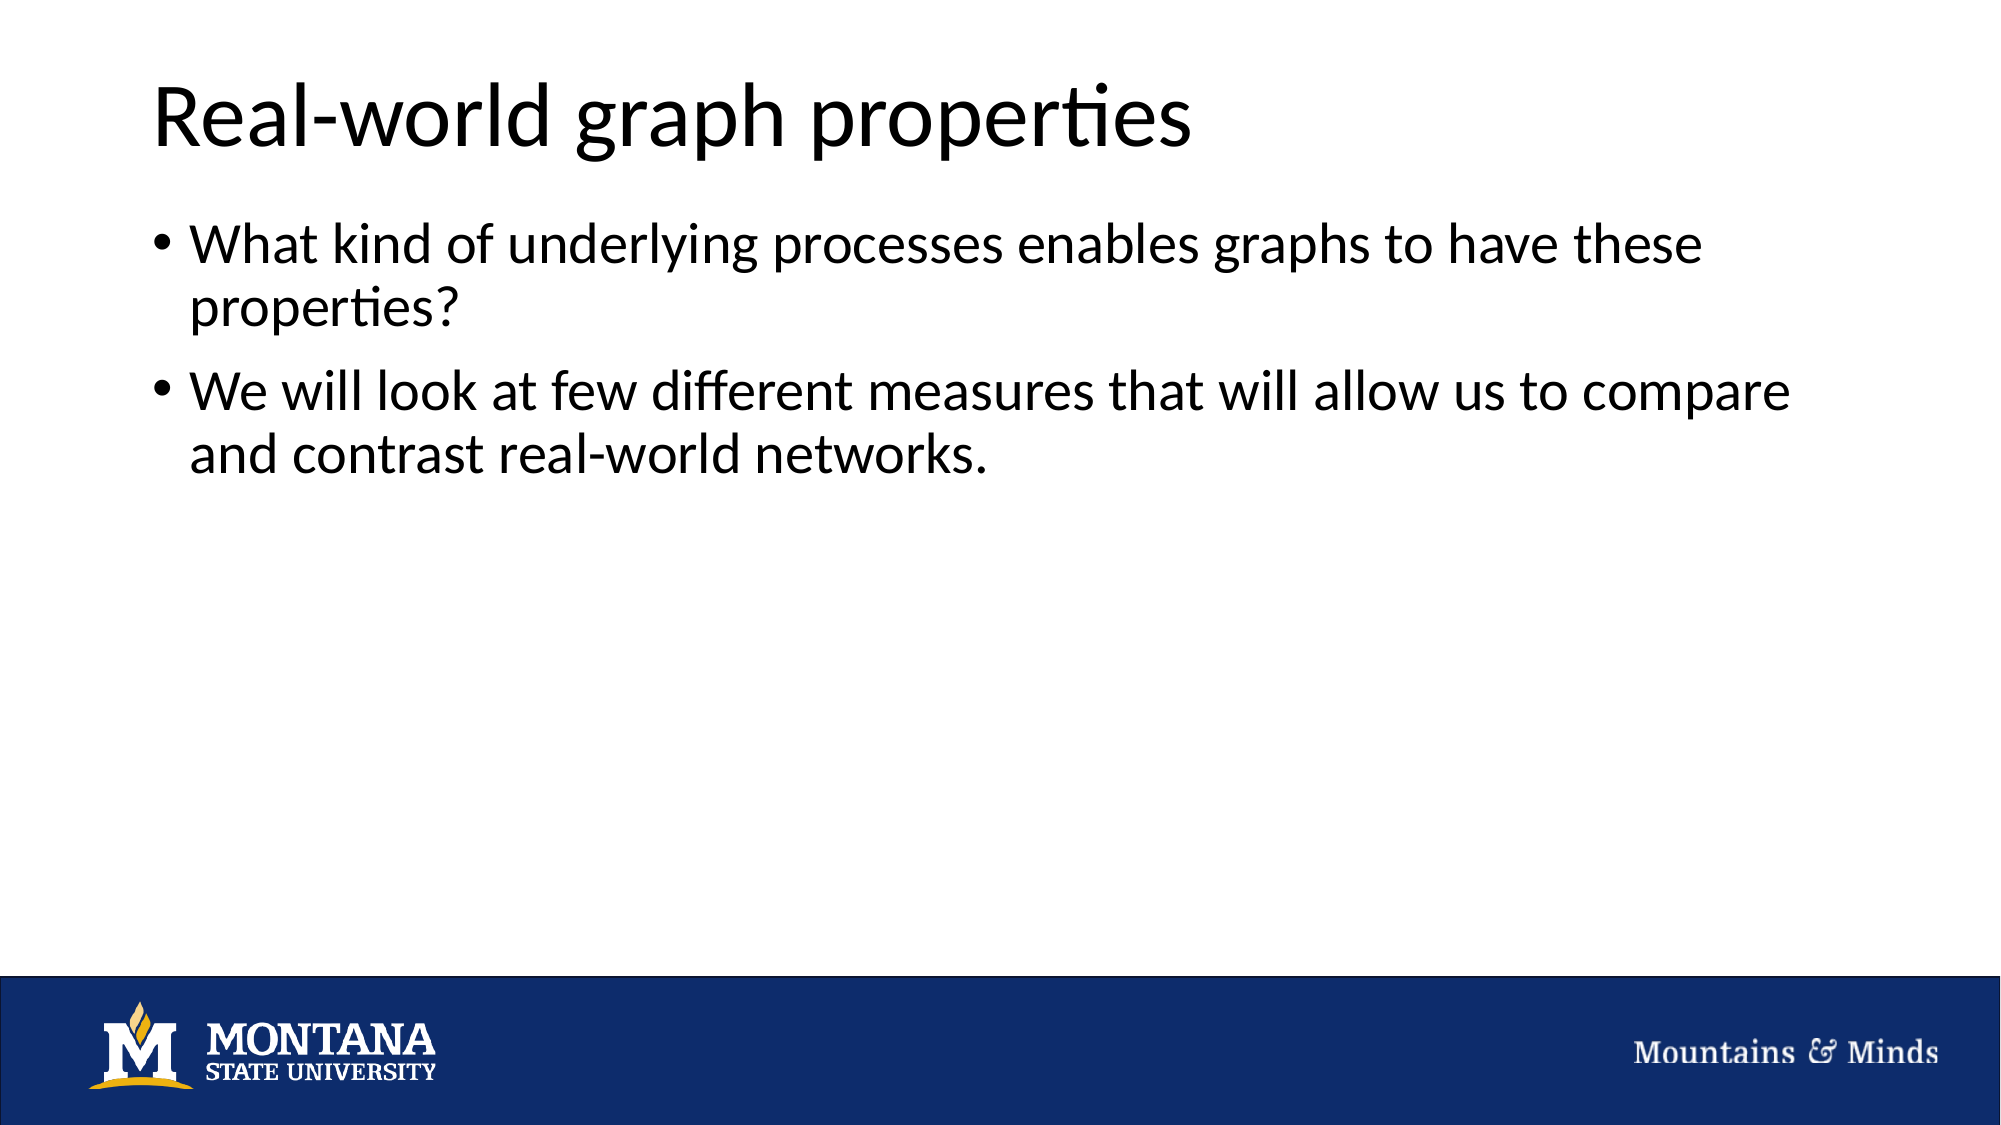

# Real-world graph properties
What kind of underlying processes enables graphs to have these properties?
We will look at few different measures that will allow us to compare and contrast real-world networks.